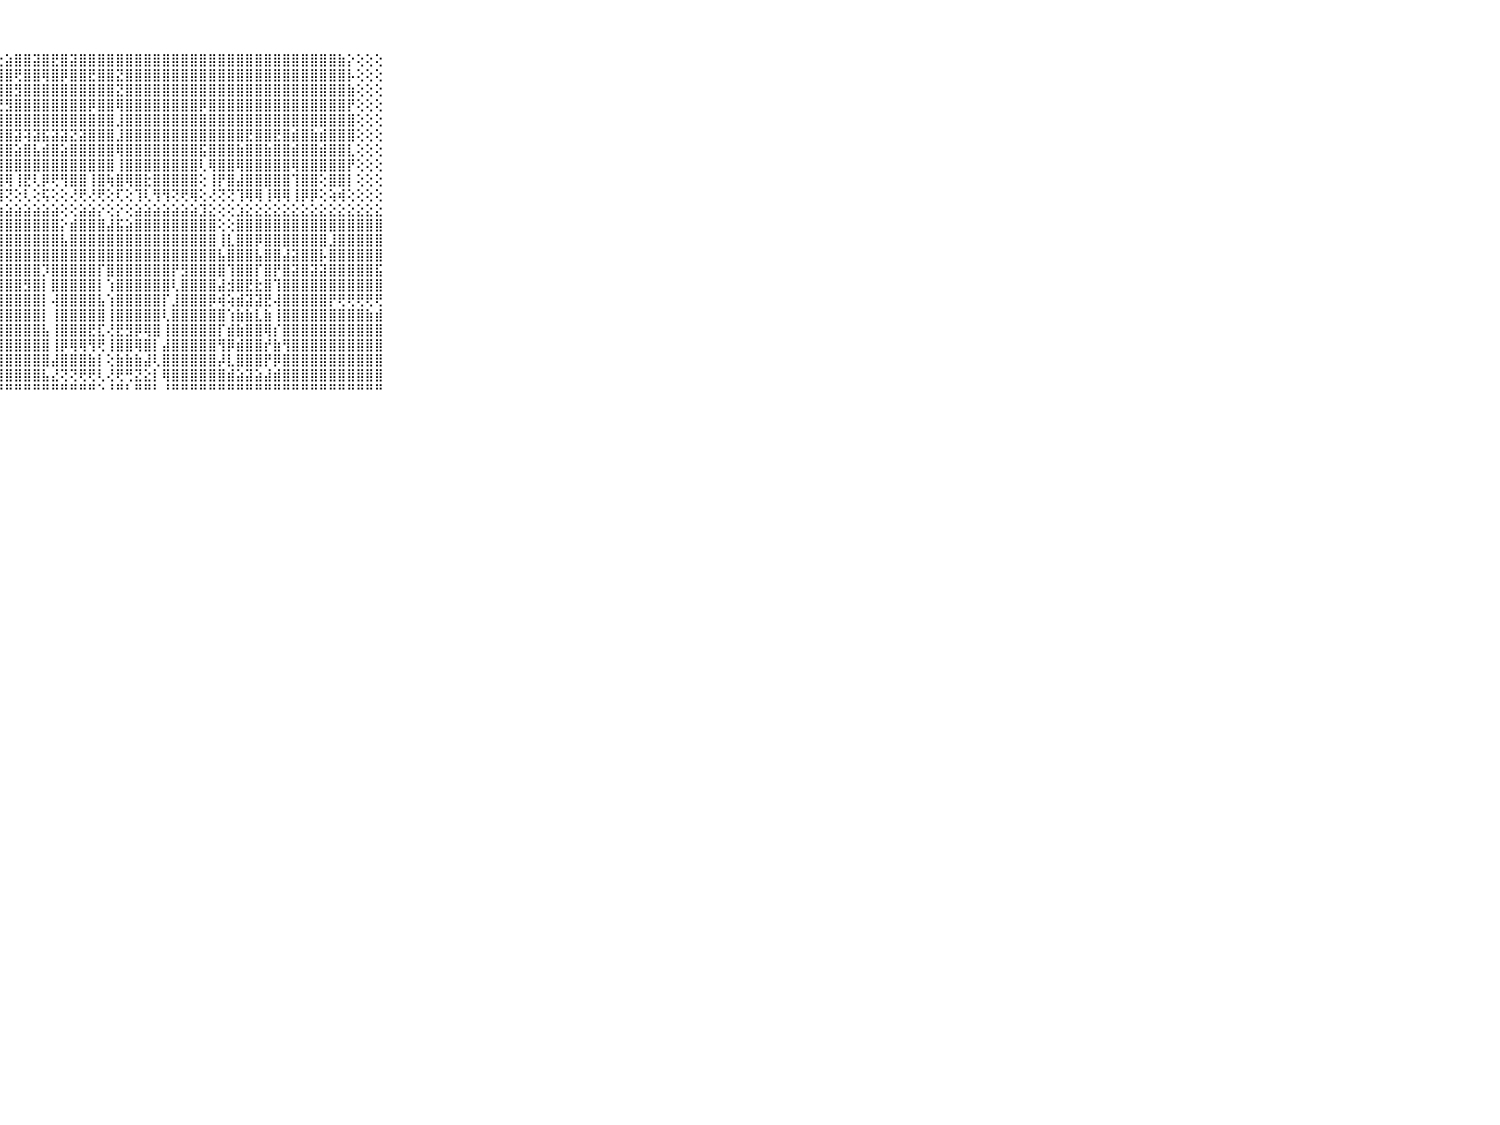

⠀⠀⠀⠀⠀⠀⠀⠀⠀⠀⠀⠀⠀⠀⠀⠀⠀⠀⠀⠀⠀⠁⠀⢕⢀⠑⢕⢕⣵⣿⣿⣽⣿⣟⣿⣽⣿⣿⣿⣿⣿⣿⣿⣿⣿⣿⣿⣿⣿⣿⣿⣿⣿⣿⣿⣿⣿⣿⣿⣿⣿⣿⣿⣿⣷⡕⢕⢕⢕⠀⠀⠀⠀⠀⠀⠀⠀⠀⠀⠀⠀
⠀⠀⠀⠀⠀⠀⠀⠀⠀⠀⠀⠀⠀⠀⠀⠀⠀⠀⠀⠀⠀⢔⢔⢕⢔⢕⢕⣸⣿⢟⣿⣿⢿⣿⡿⣿⣿⣟⣿⣿⣝⣿⣿⣿⣿⣿⣿⣿⣿⣿⣿⣿⣿⣿⣿⣿⣿⣿⣿⣿⣿⣿⣿⣿⣿⡧⢕⢕⢕⠀⠀⠀⠀⠀⠀⠀⠀⠀⠀⠀⠀
⠀⠀⠀⠀⠀⠀⠀⠀⠀⠀⠀⠀⠀⠀⠀⠀⠀⠀⠀⠀⠀⢕⢕⢕⢕⢕⢕⣻⣿⣻⣿⣿⣿⣿⣿⣿⣿⣿⣿⣿⣝⣿⣿⣿⣿⣿⣿⣿⣿⣿⣿⣿⣿⣿⣿⣿⣿⣿⣿⣿⣿⣿⣿⣿⣿⣷⢕⢕⢕⠀⠀⠀⠀⠀⠀⠀⠀⠀⠀⠀⠀
⠀⠀⠀⠀⠀⠀⠀⠀⠀⠀⠀⠀⠀⠀⠀⠀⠀⠀⠀⠀⠀⢕⢕⢕⢕⢕⢕⢟⣻⣿⣿⣿⣿⣿⣿⣿⣿⡿⣿⣿⢿⣿⣿⣿⣿⣿⣿⣿⣿⡿⣿⣿⣿⣿⣿⣿⣿⣿⣿⣿⣿⣿⣿⣿⣿⡟⢕⢕⢕⠀⠀⠀⠀⠀⠀⠀⠀⠀⠀⠀⠀
⠀⠀⠀⠀⠀⠀⠀⠀⠀⠀⠀⠀⠀⠀⠀⠀⠀⠀⠀⠀⠀⢕⢕⢕⢕⢕⢕⣿⣿⣿⣿⣿⣿⣿⣿⣿⣿⣿⣿⣿⣸⣿⣿⣿⣿⣿⣿⣿⣿⣿⣿⣿⣿⣿⣿⣿⣿⣿⣿⣿⣿⣿⣿⣿⣿⣿⢕⢕⢕⠀⠀⠀⠀⠀⠀⠀⠀⠀⠀⠀⠀
⠀⠀⠀⠀⠀⠀⠀⠀⠀⠀⠀⠀⠀⠀⠀⠀⠀⠀⠀⠀⢔⢕⢕⢕⢕⢕⢕⣿⣿⣽⢽⣽⣯⣽⣽⣝⣽⣿⣿⣿⣸⣿⣿⣿⣿⣿⣿⣿⣿⣿⣿⣿⣿⣿⣟⣿⣿⣟⣿⣾⣿⣷⣾⣿⣿⣿⢕⢕⢕⠀⠀⠀⠀⠀⠀⠀⠀⠀⠀⠀⠀
⠀⠀⠀⠀⠀⠀⠀⠀⠀⠀⠀⠀⠀⠀⠀⠀⠀⠀⠀⠀⢕⢕⢕⢕⢕⢕⢕⣿⣿⣵⣿⣧⣾⣿⣵⣿⣿⣿⣿⣿⢿⣿⣿⣿⣿⣿⣿⣿⣿⣯⣿⣿⣿⣷⣿⣿⣷⣿⣿⣾⣿⣿⣾⣿⣿⣇⢕⢕⢕⠀⠀⠀⠀⠀⠀⠀⠀⠀⠀⠀⠀
⠀⠀⠀⠀⠀⠀⠀⠀⠀⠀⠀⠀⠀⠀⠀⠀⠀⠀⠀⢔⢕⢕⢕⢕⢕⢕⢱⣿⣿⣿⣿⣿⣿⣿⣿⣿⣿⣿⣿⣿⢸⣿⣿⣿⣿⣿⣿⣿⣿⢇⢿⣿⣿⢿⣿⣿⣿⣿⣿⢿⣿⣿⣿⣿⣿⡟⢕⢕⢕⠀⠀⠀⠀⠀⠀⠀⠀⠀⠀⠀⠀
⠀⠀⠀⠀⠀⠀⠀⠀⠀⠀⠀⠀⠀⠀⠀⠀⠀⢐⢅⢕⢕⡕⢕⢕⢕⢕⢕⣿⢿⢸⣟⢇⡿⢟⢻⣿⣿⢸⣿⢷⣿⢿⣿⣗⣿⣿⣿⣿⣿⢕⢸⡟⣿⣼⣿⣿⣿⣿⣿⢹⣿⣿⢕⣿⣿⡇⢕⢕⢕⠀⠀⠀⠀⠀⠀⠀⠀⠀⠀⠀⠀
⠀⠀⠀⠀⠀⠀⠀⠀⠀⠀⠀⠀⠀⠀⠀⠀⠁⠑⢕⢕⢜⢇⢕⡕⢕⢕⢕⢻⢝⢕⢇⢕⢯⢕⢕⢜⢟⢜⢟⢕⢏⢕⢹⢇⢻⢻⢝⢟⢿⢕⢜⢝⢝⢹⢿⢿⢸⢿⢿⢸⡿⡿⢕⢵⢾⢕⢕⢕⢕⠀⠀⠀⠀⠀⠀⠀⠀⠀⠀⠀⠀
⠀⠀⠀⠀⠀⠀⠀⠀⠀⠀⠀⣴⣶⣶⣶⣶⣶⣶⣷⣷⣷⣷⣷⣷⣧⣵⣵⣵⣵⣵⣵⣵⣵⣵⢕⢕⣵⣵⡕⢕⡕⢕⣵⣵⣵⣵⣵⣵⣵⣹⣕⢕⢕⣱⣕⣕⣕⣕⣕⣕⣕⣕⣕⣕⣕⣕⣕⣕⣕⠀⠀⠀⠀⠀⠀⠀⠀⠀⠀⠀⠀
⠀⠀⠀⠀⠀⠀⠀⠀⠀⠀⠀⣿⣿⣿⣿⣿⣿⣿⢿⣿⣿⣿⣿⣿⣿⣿⣿⣿⣿⣿⣿⣿⣿⣿⡕⣾⣿⣿⣿⣼⣯⣵⣿⣿⣿⣿⣿⣿⣿⣿⣿⢕⢕⣿⣿⣿⣿⣿⣿⣿⣿⣿⣿⣿⣿⣿⣿⣿⣿⠀⠀⠀⠀⠀⠀⠀⠀⠀⠀⠀⠀
⠀⠀⠀⠀⠀⠀⠀⠀⠀⠀⠀⣿⡟⣿⣿⣿⣿⣿⣿⣿⢻⣿⣿⣿⣿⣿⣿⣿⣿⣿⣿⣿⣿⣿⣧⣿⣿⣿⣿⣿⣿⣿⣿⣿⣿⣿⣿⣿⣿⣿⣿⢸⣇⣿⣿⡿⣿⣿⣿⣿⣿⣿⣿⣸⣿⣿⣿⣿⣿⠀⠀⠀⠀⠀⠀⠀⠀⠀⠀⠀⠀
⠀⠀⠀⠀⠀⠀⠀⠀⠀⠀⠀⢕⢕⢜⢏⢏⣿⡿⣿⣿⣿⣿⣿⣿⣿⣿⣿⣿⣿⣿⣿⣿⣿⣿⣿⣿⣿⣿⣿⣿⣿⣿⣿⣿⣿⣿⣿⣿⣿⣿⣿⣧⣿⣿⣿⣧⣿⣿⣼⣽⣿⣿⡧⣿⣿⣿⣿⣿⣿⠀⠀⠀⠀⠀⠀⠀⠀⠀⠀⠀⠀
⠀⠀⠀⠀⠀⠀⠀⠀⠀⠀⠀⣵⣧⣵⣵⣵⣵⣵⣿⣿⣿⣿⣿⣿⣿⣿⣿⣿⣿⣿⣿⣿⡹⣿⣿⣿⣿⣿⡏⣿⣿⣿⣿⣿⣿⣿⡟⣻⣿⣿⣿⣿⢹⣿⣿⡏⣿⡟⣿⣽⣿⣽⣽⣿⣿⣿⣿⣿⣯⠀⠀⠀⠀⠀⠀⠀⠀⠀⠀⠀⠀
⠀⠀⠀⠀⠀⠀⠀⠀⠀⠀⠀⢿⣻⣿⣿⣿⣿⣿⣿⣿⣿⣿⣿⣟⣟⣻⣿⣿⣿⣿⣻⣿⡇⣿⣿⣿⣿⣿⡇⢱⣿⣿⣿⣿⣿⣿⢇⣿⣿⣿⣿⣼⣺⣿⣟⣗⣿⢹⣿⣿⣿⣿⣿⣿⣿⣿⣿⣿⣿⠀⠀⠀⠀⠀⠀⠀⠀⠀⠀⠀⠀
⠀⠀⠀⠀⠀⠀⠀⠀⠀⠀⠀⣿⣿⣿⣿⣿⣿⣿⣿⣿⣿⣿⣿⣿⣿⣿⣿⣿⣿⣿⣿⣿⡇⢼⣿⣿⣿⣿⣧⢱⣿⣿⣿⣿⣿⡏⣸⣿⣿⣿⡿⢾⢵⣾⣽⣽⣟⢼⣿⣿⣿⣿⣿⡟⢟⢟⢟⢟⢟⠀⠀⠀⠀⠀⠀⠀⠀⠀⠀⠀⠀
⠀⠀⠀⠀⠀⠀⠀⠀⠀⠀⠀⣿⣿⣿⣿⣿⣿⣿⣿⣿⣿⣿⣿⣿⣿⣿⣿⣿⣿⣿⣿⣿⡇⢸⣿⣿⣿⣿⣿⢸⣿⣿⣿⣿⣿⢇⣿⣿⣿⣿⣿⣿⢱⣷⣷⣇⣷⢸⣿⣿⣿⣿⣿⣿⣿⣿⣿⣷⣾⠀⠀⠀⠀⠀⠀⠀⠀⠀⠀⠀⠀
⠀⠀⠀⠀⠀⠀⠀⠀⠀⠀⠀⣿⣿⣿⣿⣿⣿⣿⣼⢹⣿⣿⣿⣿⣿⣿⣿⣿⣿⣿⣿⣿⣧⢸⣿⣿⣿⣟⣏⢜⣟⣻⡿⢿⣿⢸⣿⣿⣿⣿⣿⡏⣾⣷⣿⣿⢿⡎⣿⣿⣿⣿⣿⣿⣿⣿⣿⣿⣿⠀⠀⠀⠀⠀⠀⠀⠀⠀⠀⠀⠀
⠀⠀⠀⠀⠀⠀⠀⠀⠀⠀⠀⢕⢜⢕⢕⣽⣿⣿⣿⣾⣿⣿⣿⣿⣿⣿⣿⣿⣿⣿⣿⣿⣿⢸⡿⢿⢿⢻⢟⢸⣿⣿⢿⣿⡇⣼⣿⣿⣿⣿⣿⢻⡿⣾⣿⣿⡞⣷⢻⣿⣿⣿⣿⣿⣿⣿⣿⣿⣿⠀⠀⠀⠀⠀⠀⠀⠀⠀⠀⠀⠀
⠀⠀⠀⠀⠀⠀⠀⠀⠀⠀⠀⢕⣕⣼⣼⣿⢿⣿⣿⣿⣿⣿⣿⣿⣿⣿⣿⣿⣿⣿⣿⣿⣿⣼⣿⣿⣿⣷⡇⢕⣷⣷⣷⣼⢇⣿⣿⣿⣿⣿⣿⡼⣇⣿⣿⣿⡟⡿⣿⣿⣿⣿⣿⣿⣿⣿⣿⣿⣿⠀⠀⠀⠀⠀⠀⠀⠀⠀⠀⠀⠀
⠀⠀⠀⠀⠀⠀⠀⠀⠀⠀⠀⣾⣿⣿⣿⣿⢕⢹⣿⣿⣿⣿⣿⣿⣿⣿⣿⣿⣿⣿⣿⣿⣧⣜⢝⢝⢟⢟⢇⢜⢟⢛⣝⣕⡇⢿⣿⣿⣿⣿⣿⣿⣾⣵⣽⣵⣼⣾⣿⣿⣿⣿⣿⣿⣿⣿⣿⣿⣿⠀⠀⠀⠀⠀⠀⠀⠀⠀⠀⠀⠀
⠀⠀⠀⠀⠀⠀⠀⠀⠀⠀⠀⠛⠛⠛⠛⠛⠑⠃⠘⠛⠛⠛⠛⠛⠛⠛⠛⠛⠛⠛⠛⠛⠛⠛⠛⠛⠛⠛⠑⠘⠛⠃⠛⠛⠃⠘⠛⠛⠛⠛⠛⠛⠛⠛⠛⠛⠛⠛⠛⠛⠛⠛⠛⠛⠛⠛⠛⠛⠛⠀⠀⠀⠀⠀⠀⠀⠀⠀⠀⠀⠀